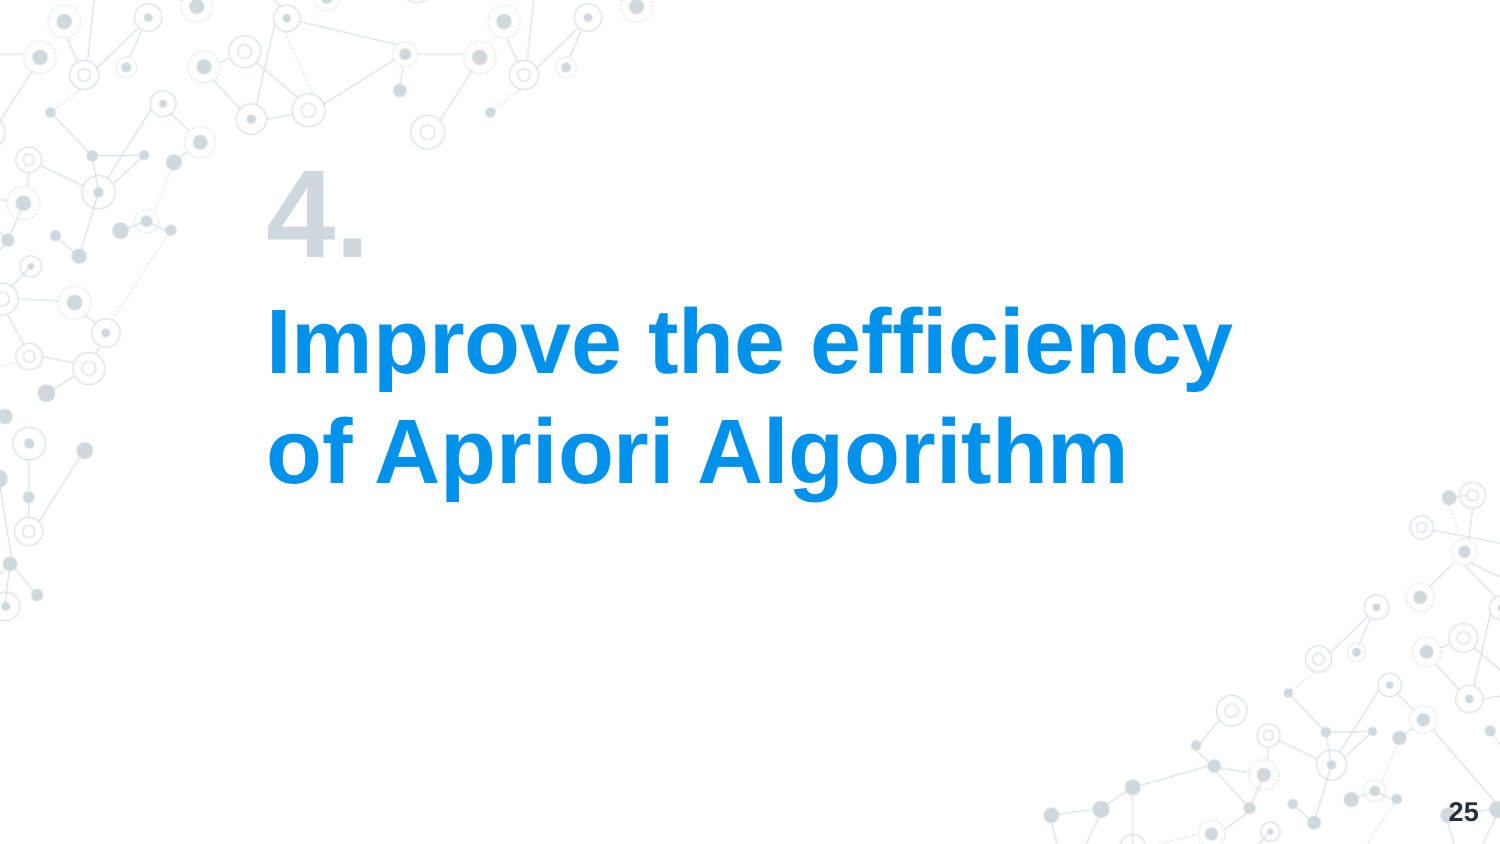

# 4.
Improve the efficiency
of Apriori Algorithm
25